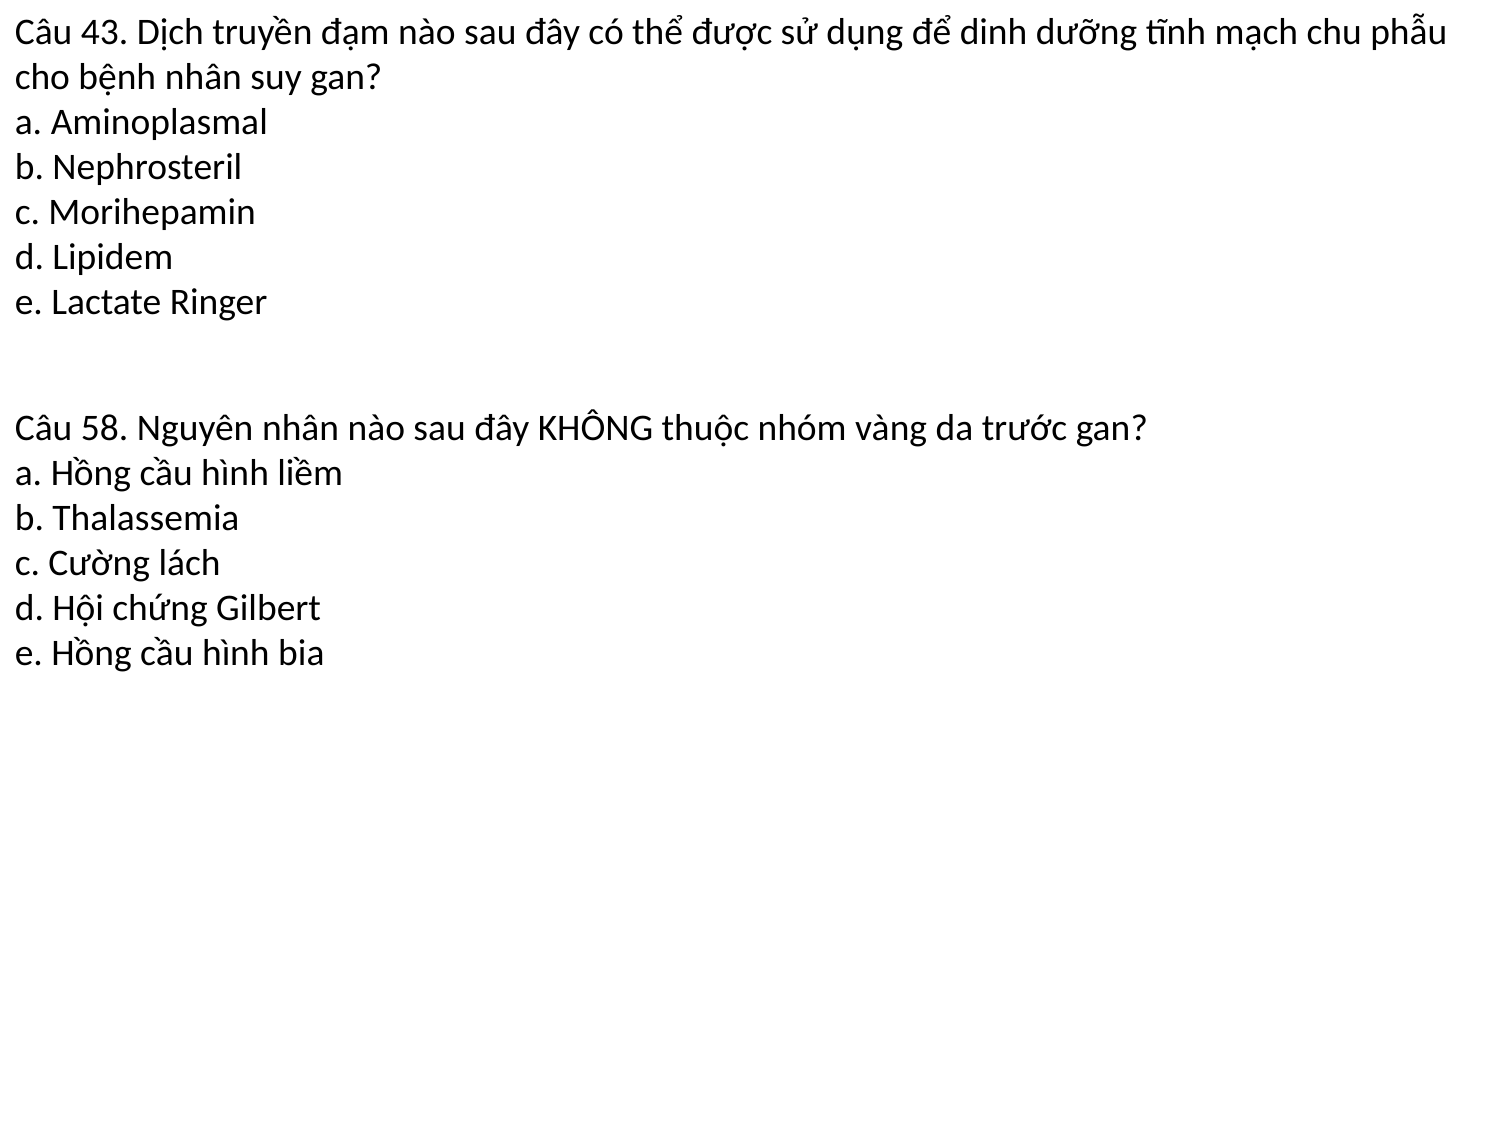

Câu 43. Dịch truyền đạm nào sau đây có thể được sử dụng để dinh dưỡng tĩnh mạch chu phẫu cho bệnh nhân suy gan?
a. Aminoplasmal
b. Nephrosteril
c. Morihepamin
d. Lipidem
e. Lactate Ringer
Câu 58. Nguyên nhân nào sau đây KHÔNG thuộc nhóm vàng da trước gan?
a. Hồng cầu hình liềm
b. Thalassemia
c. Cường lách
d. Hội chứng Gilbert
e. Hồng cầu hình bia